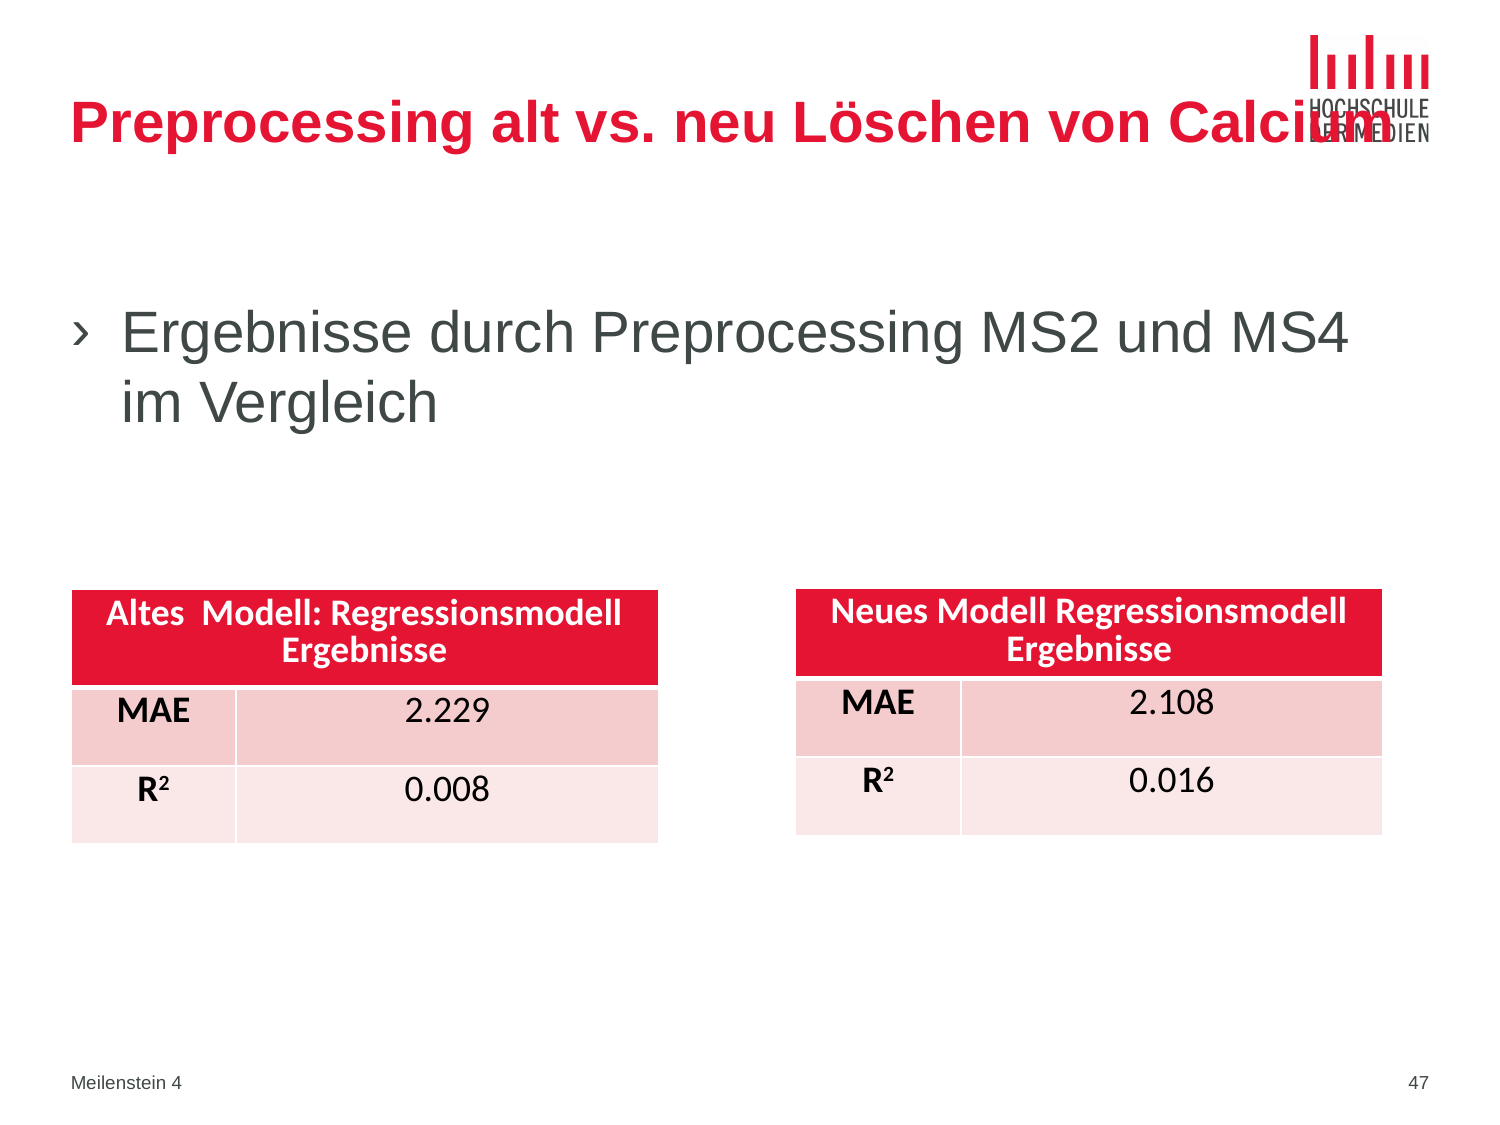

# Preprocessing alt vs. neu Löschen von Calcium

Ergebnisse durch Preprocessing MS2 und MS4 im Vergleich

| Neues Modell Regressionsmodell Ergebnisse |  |
| --- | --- |
| MAE | 2.108 |
| R2 | 0.016 |
| Altes Modell: Regressionsmodell Ergebnisse |  |
| --- | --- |
| MAE | 2.229 |
| R2 | 0.008 |